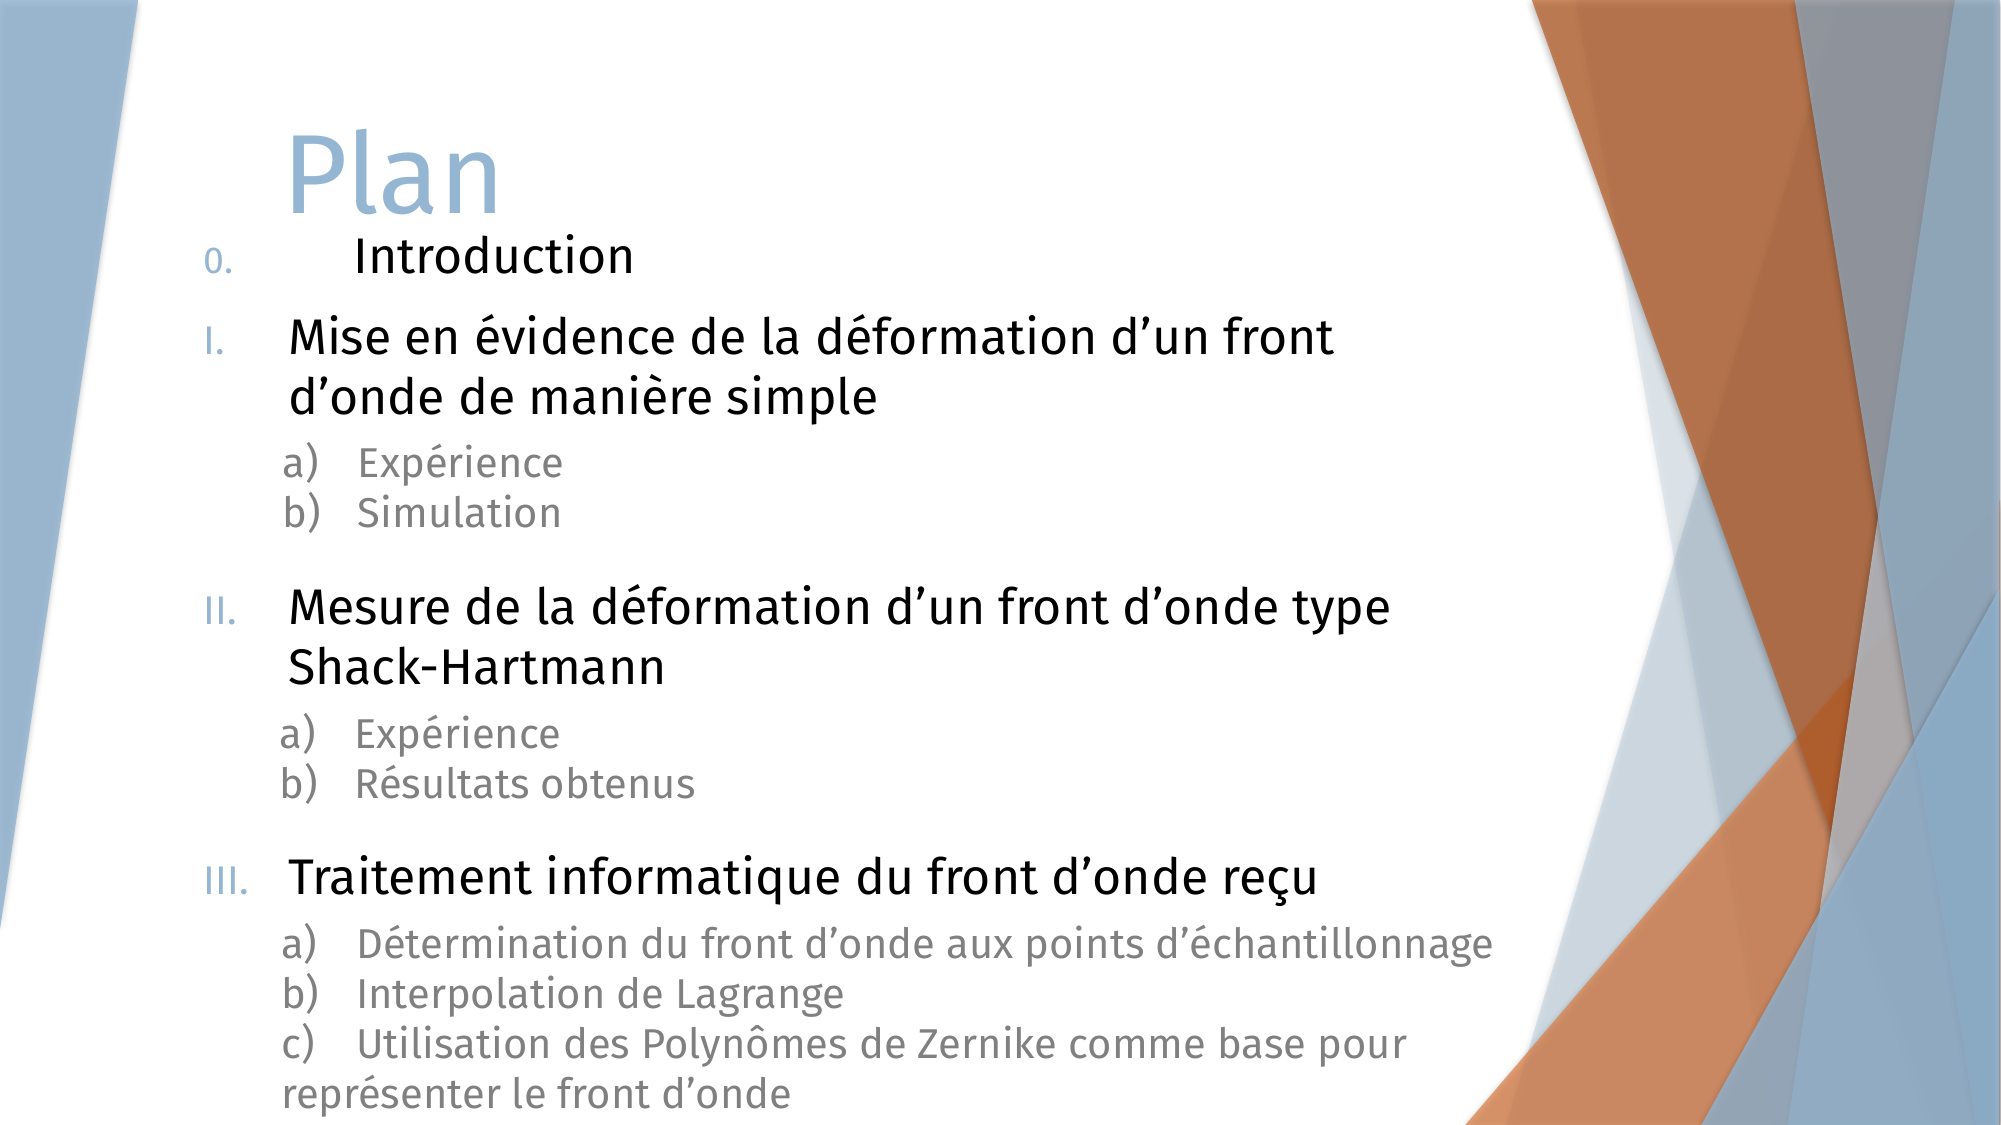

# Plan
0.	Introduction
Mise en évidence de la déformation d’un front d’onde de manière simple

Mesure de la déformation d’un front d’onde type Shack-Hartmann

Traitement informatique du front d’onde reçu
Expérience
Simulation
Expérience
Résultats obtenus
Détermination du front d’onde aux points d’échantillonnage
Interpolation de Lagrange
Utilisation des Polynômes de Zernike comme base pour
représenter le front d’onde